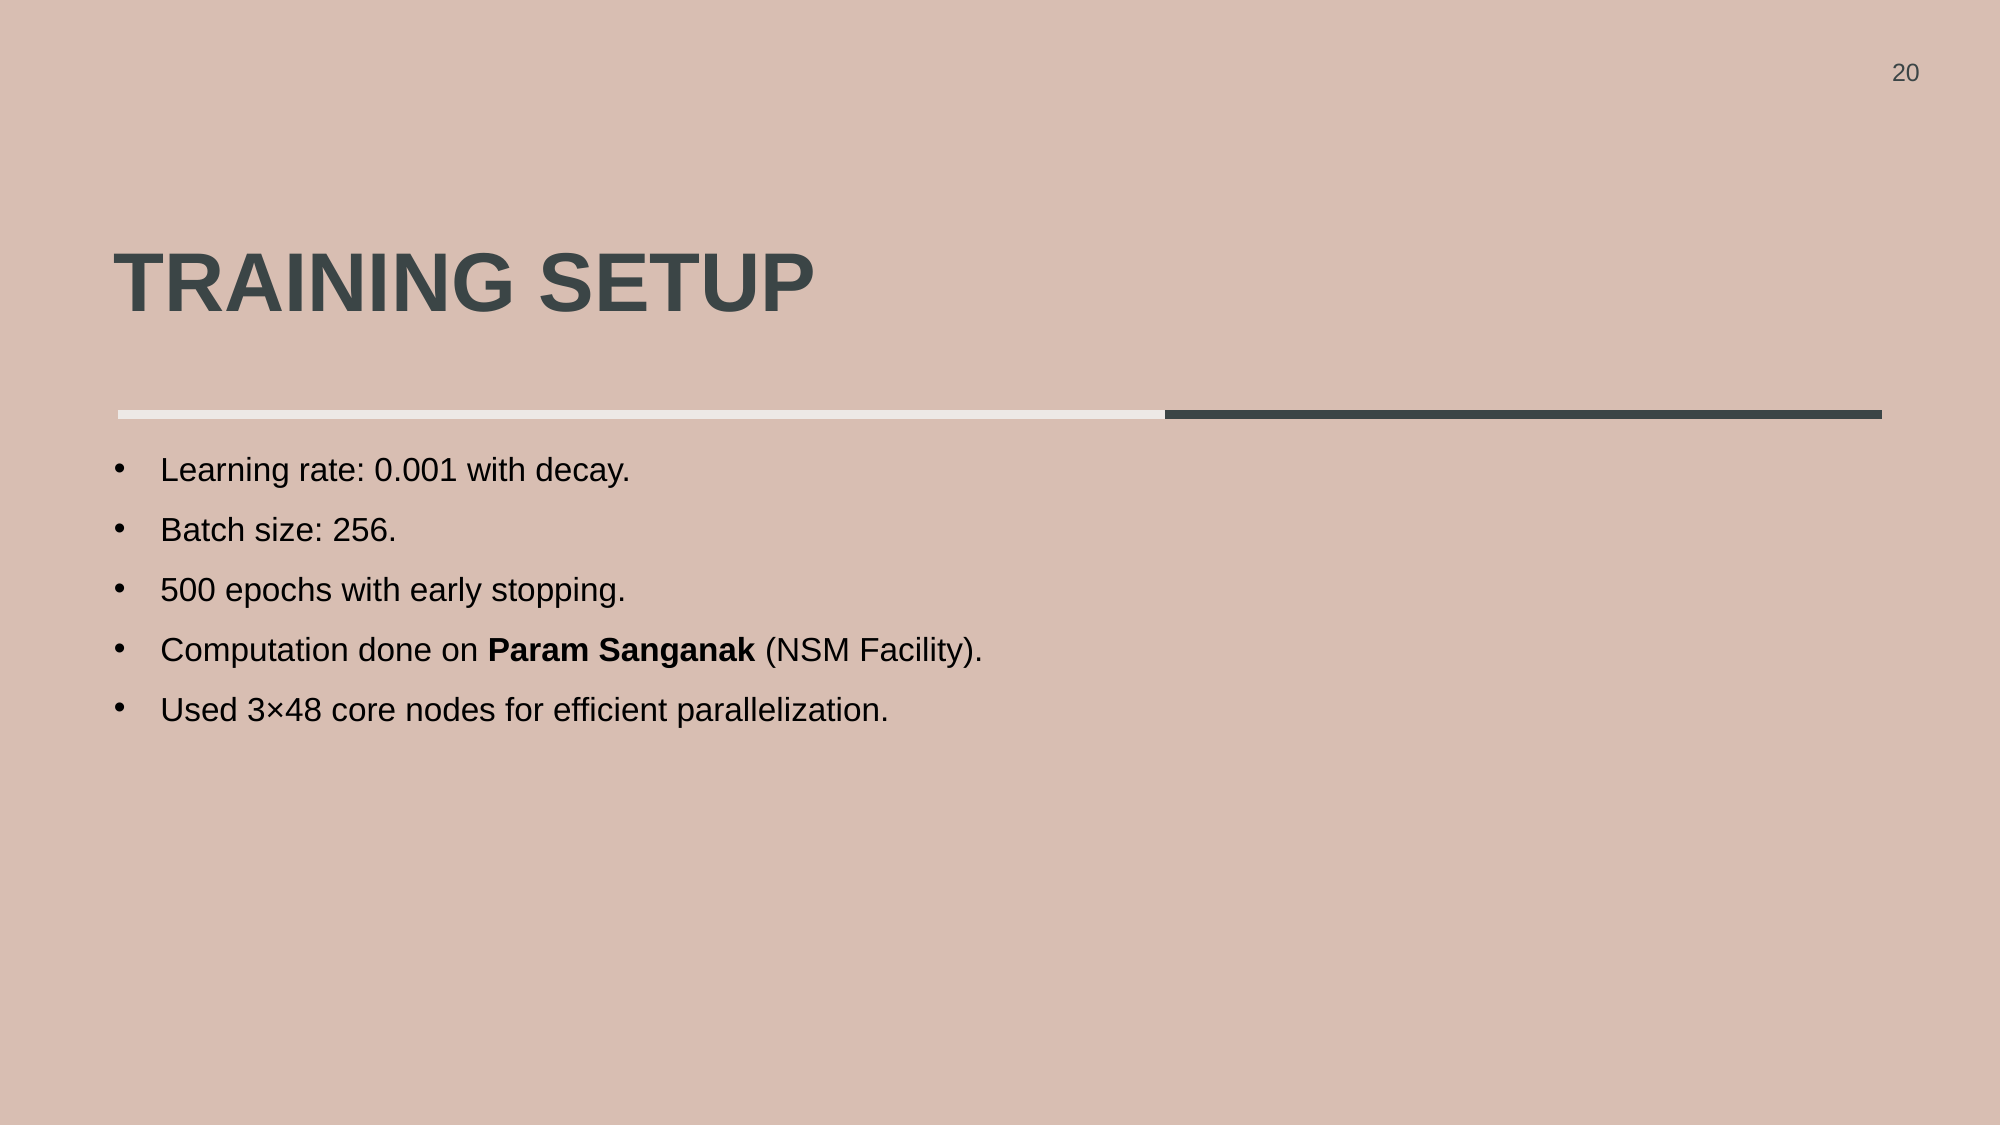

20
# Training Setup
Learning rate: 0.001 with decay.
Batch size: 256.
500 epochs with early stopping.
Computation done on Param Sanganak (NSM Facility).
Used 3×48 core nodes for efficient parallelization.